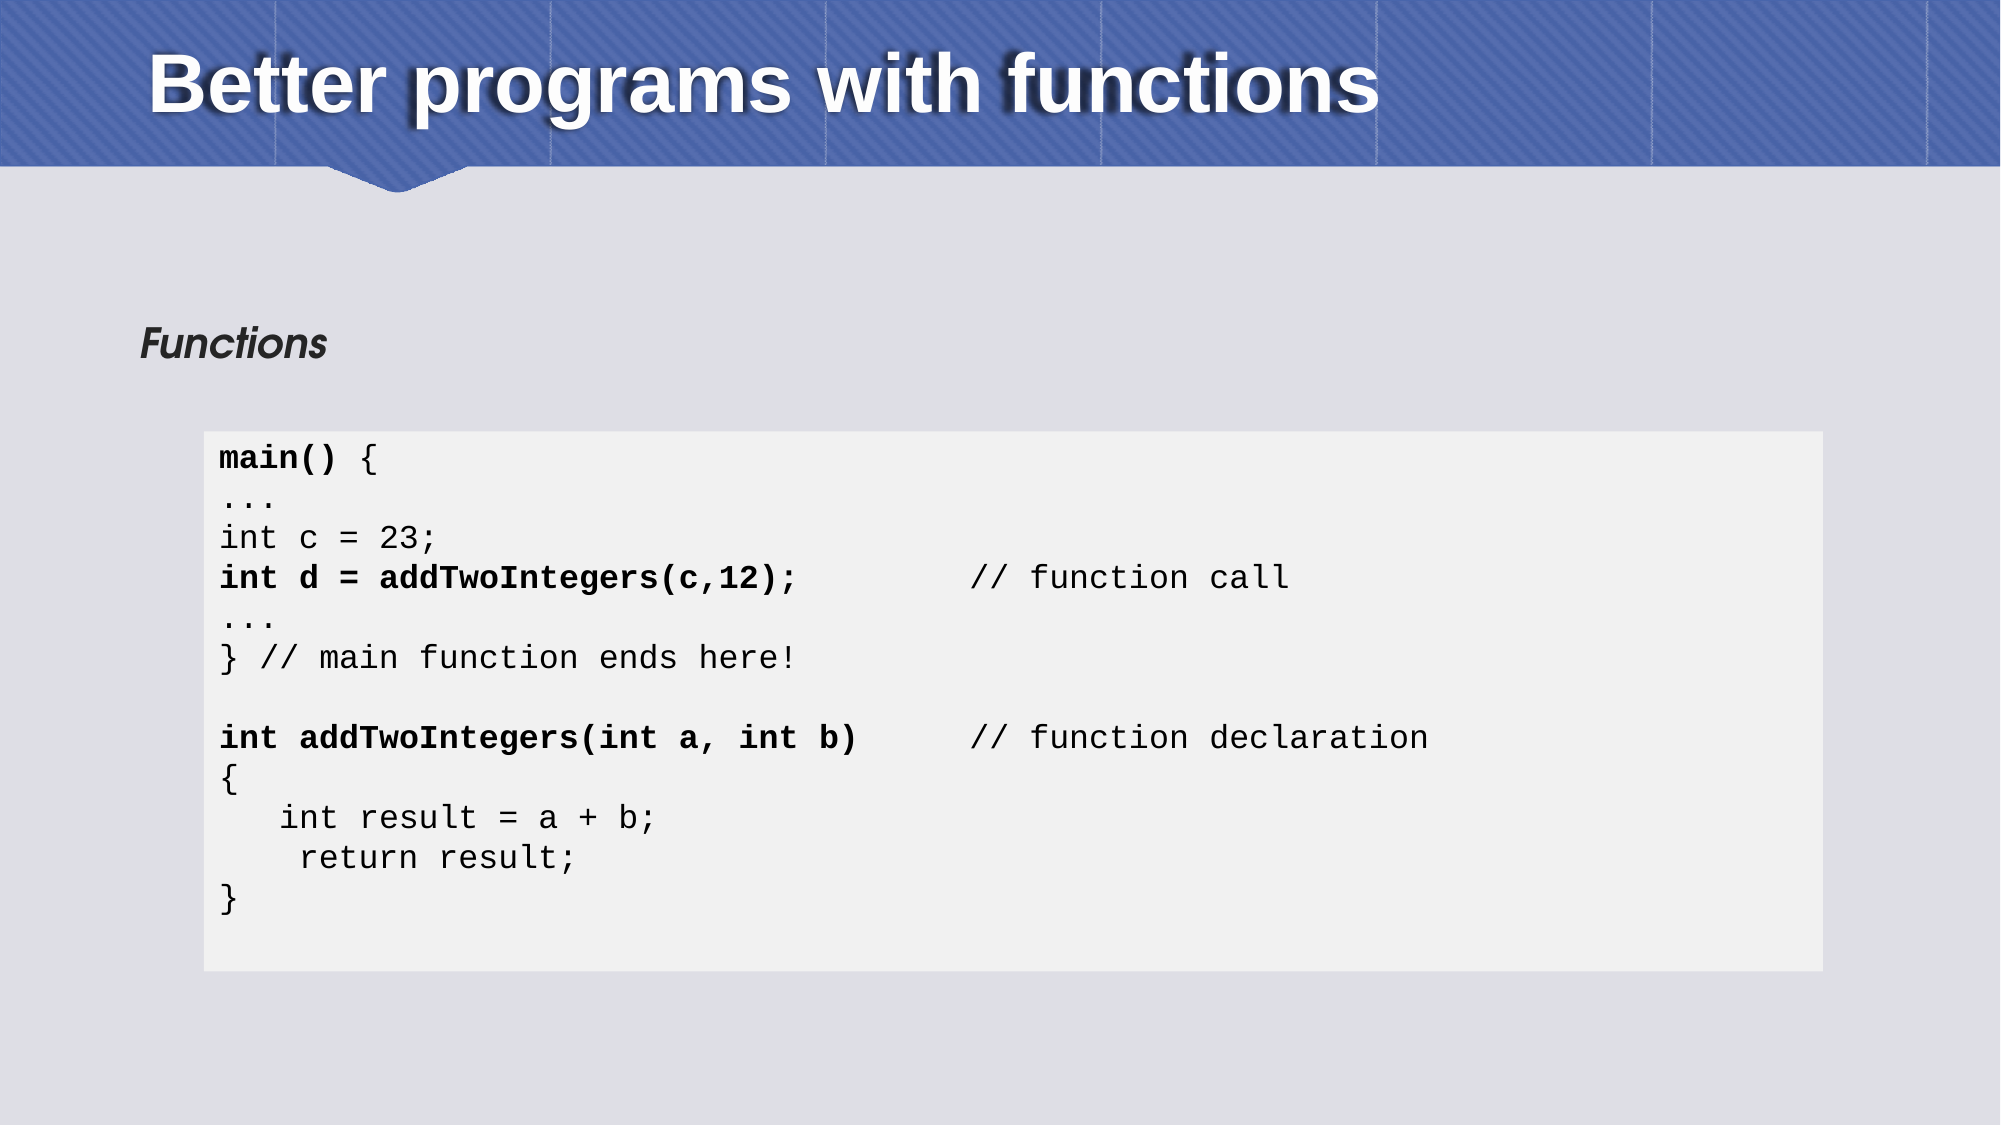

# Better programs with functions
Functions

main() {
...
int c = 23;
int d = addTwoIntegers(c,12);
...
} // main function ends here!
// function call
int addTwoIntegers(int a, int b)
{
int result = a + b;  return result;
}
// function declaration